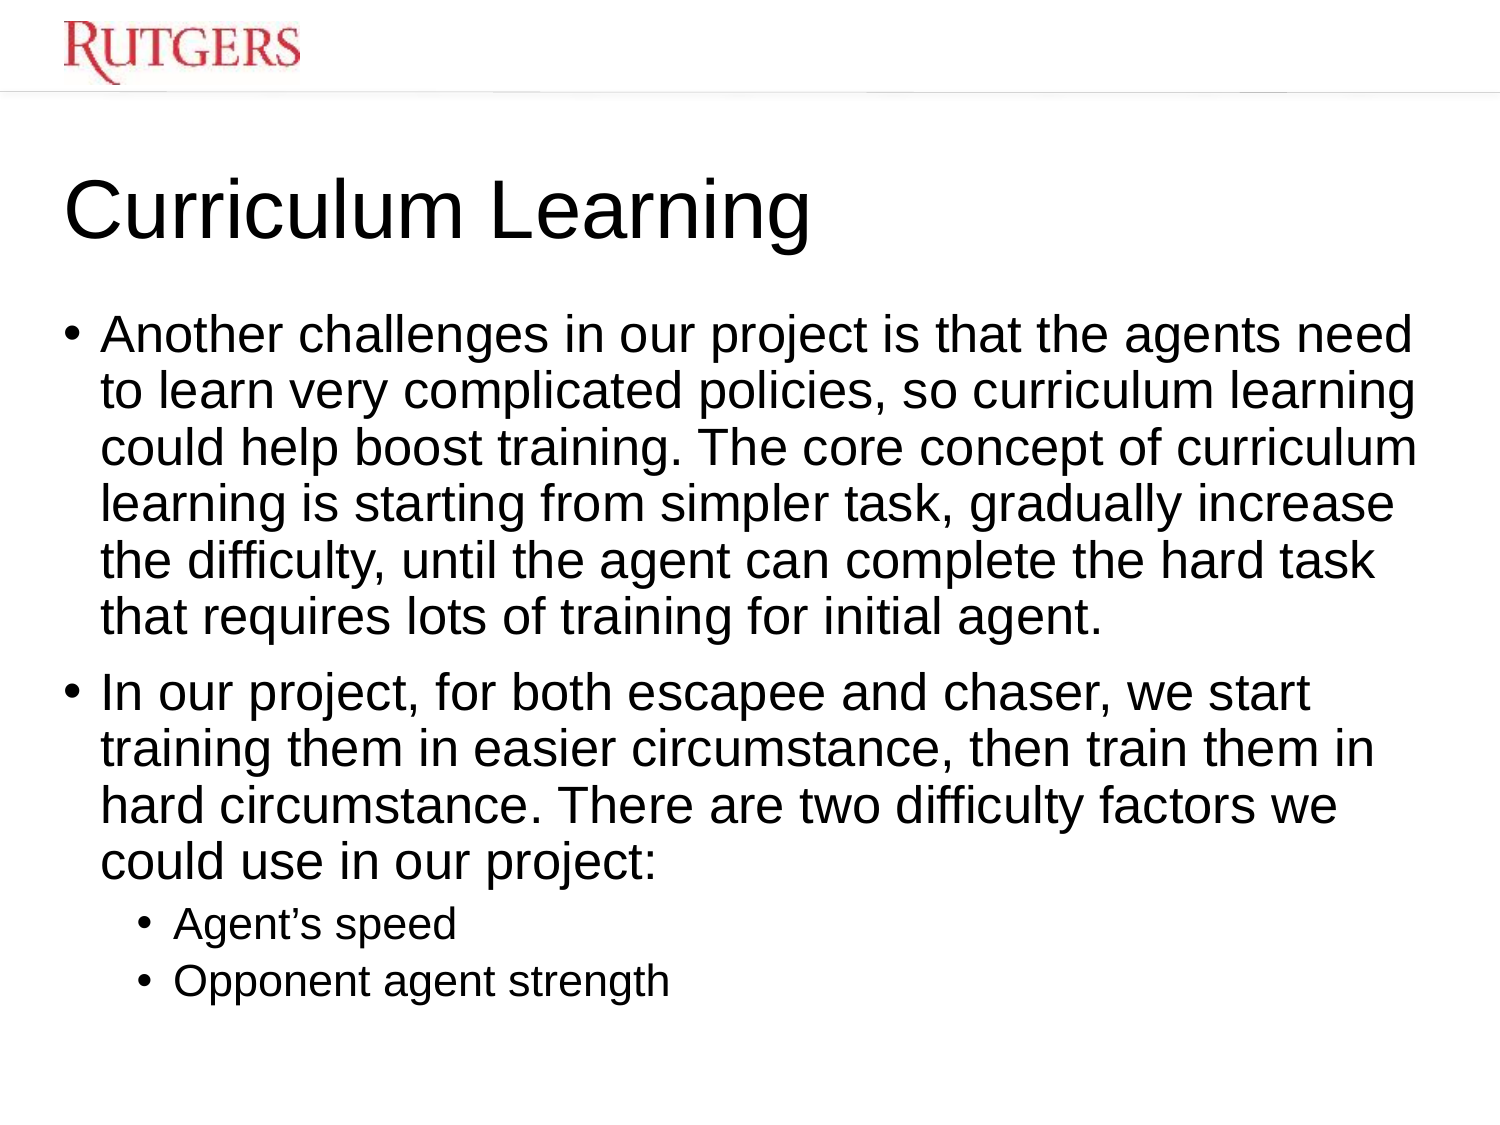

Curriculum Learning
Another challenges in our project is that the agents need to learn very complicated policies, so curriculum learning could help boost training. The core concept of curriculum learning is starting from simpler task, gradually increase the difficulty, until the agent can complete the hard task that requires lots of training for initial agent.
In our project, for both escapee and chaser, we start training them in easier circumstance, then train them in hard circumstance. There are two difficulty factors we could use in our project:
Agent’s speed
Opponent agent strength